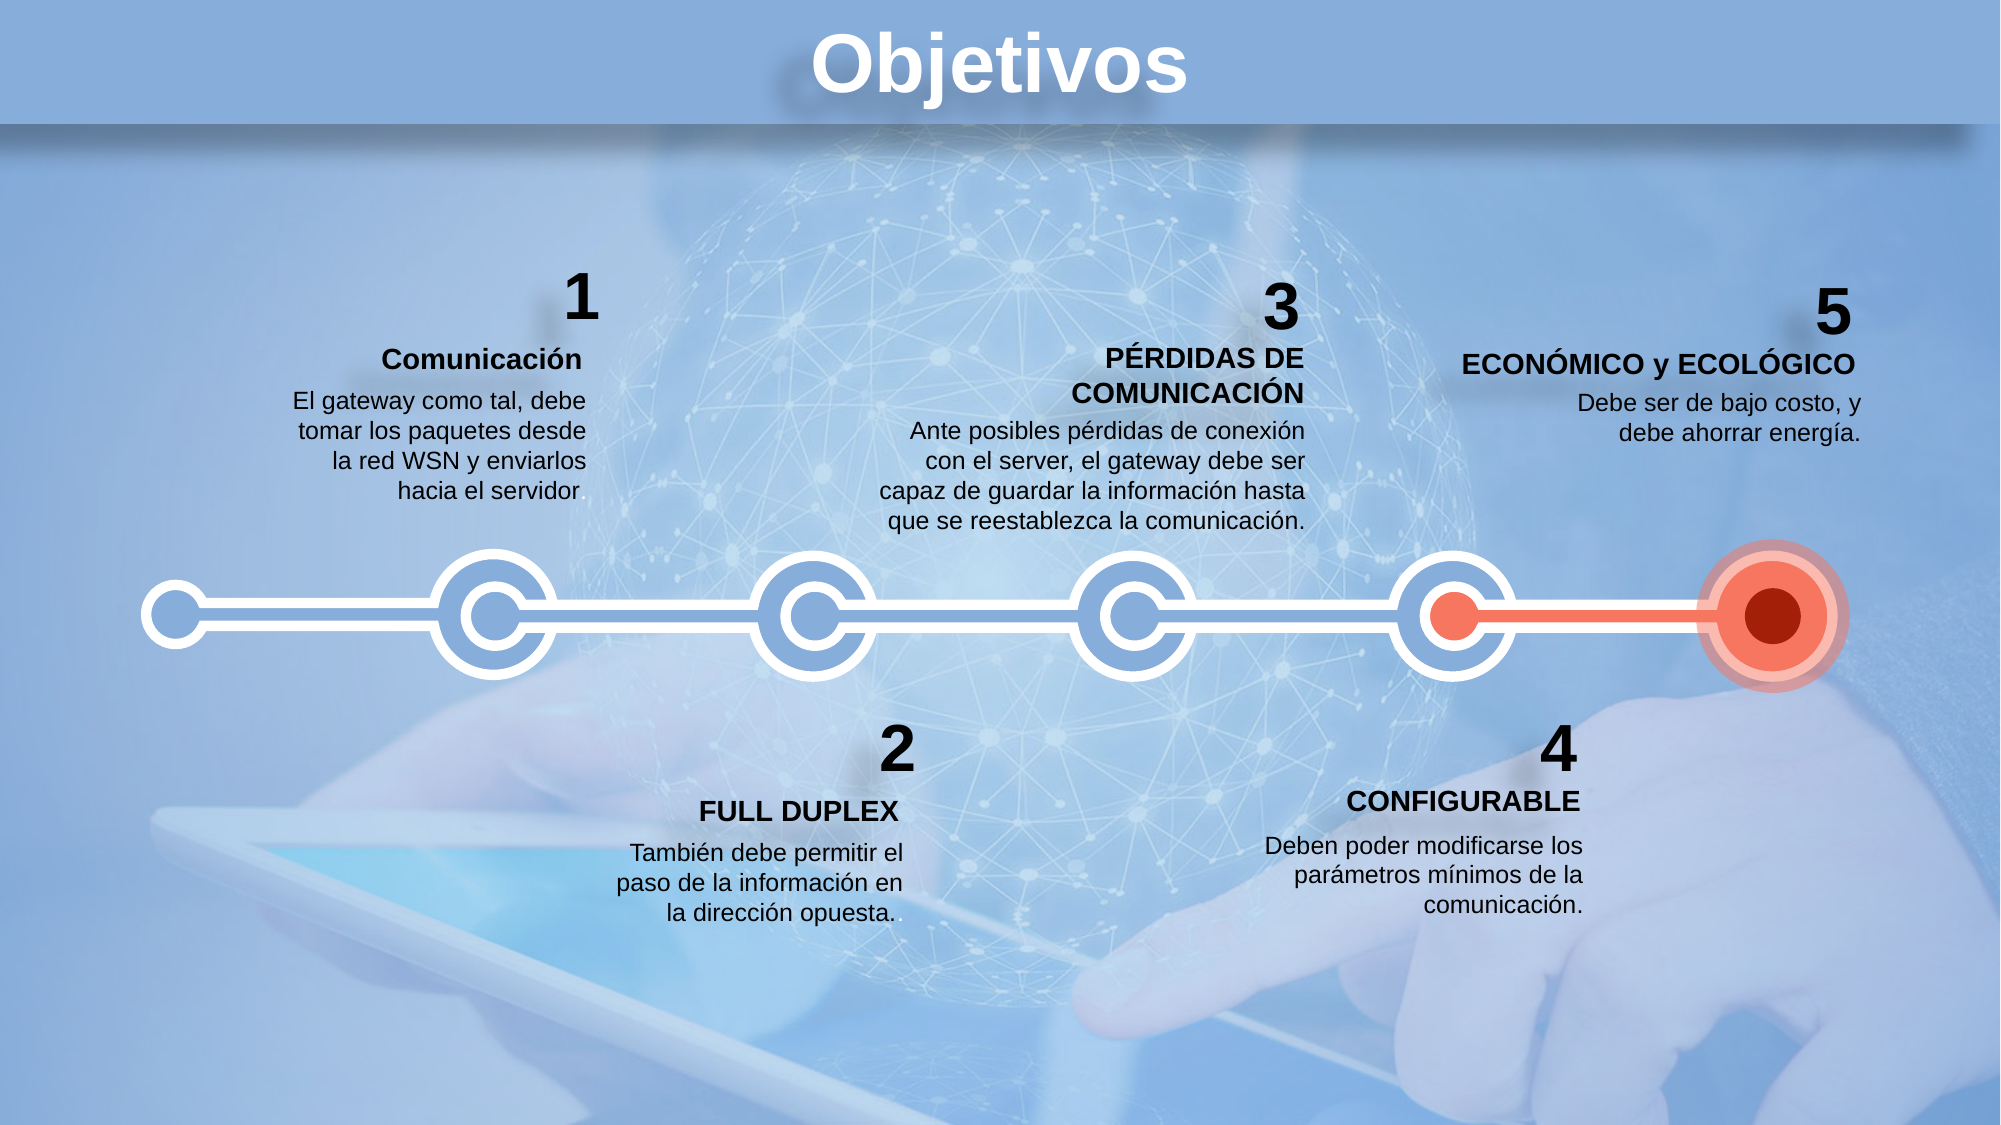

Objetivos
1
Comunicación
El gateway como tal, debe tomar los paquetes desde la red WSN y enviarlos hacia el servidor.
3
PÉRDIDAS DE COMUNICACIÓN
Ante posibles pérdidas de conexión con el server, el gateway debe ser capaz de guardar la información hasta que se reestablezca la comunicación.
5
Debe ser de bajo costo, y debe ahorrar energía.
ECONÓMICO y ECOLÓGICO

2
FULL DUPLEX
También debe permitir el paso de la información en la dirección opuesta..
4
CONFIGURABLE
Deben poder modificarse los parámetros mínimos de la comunicación.